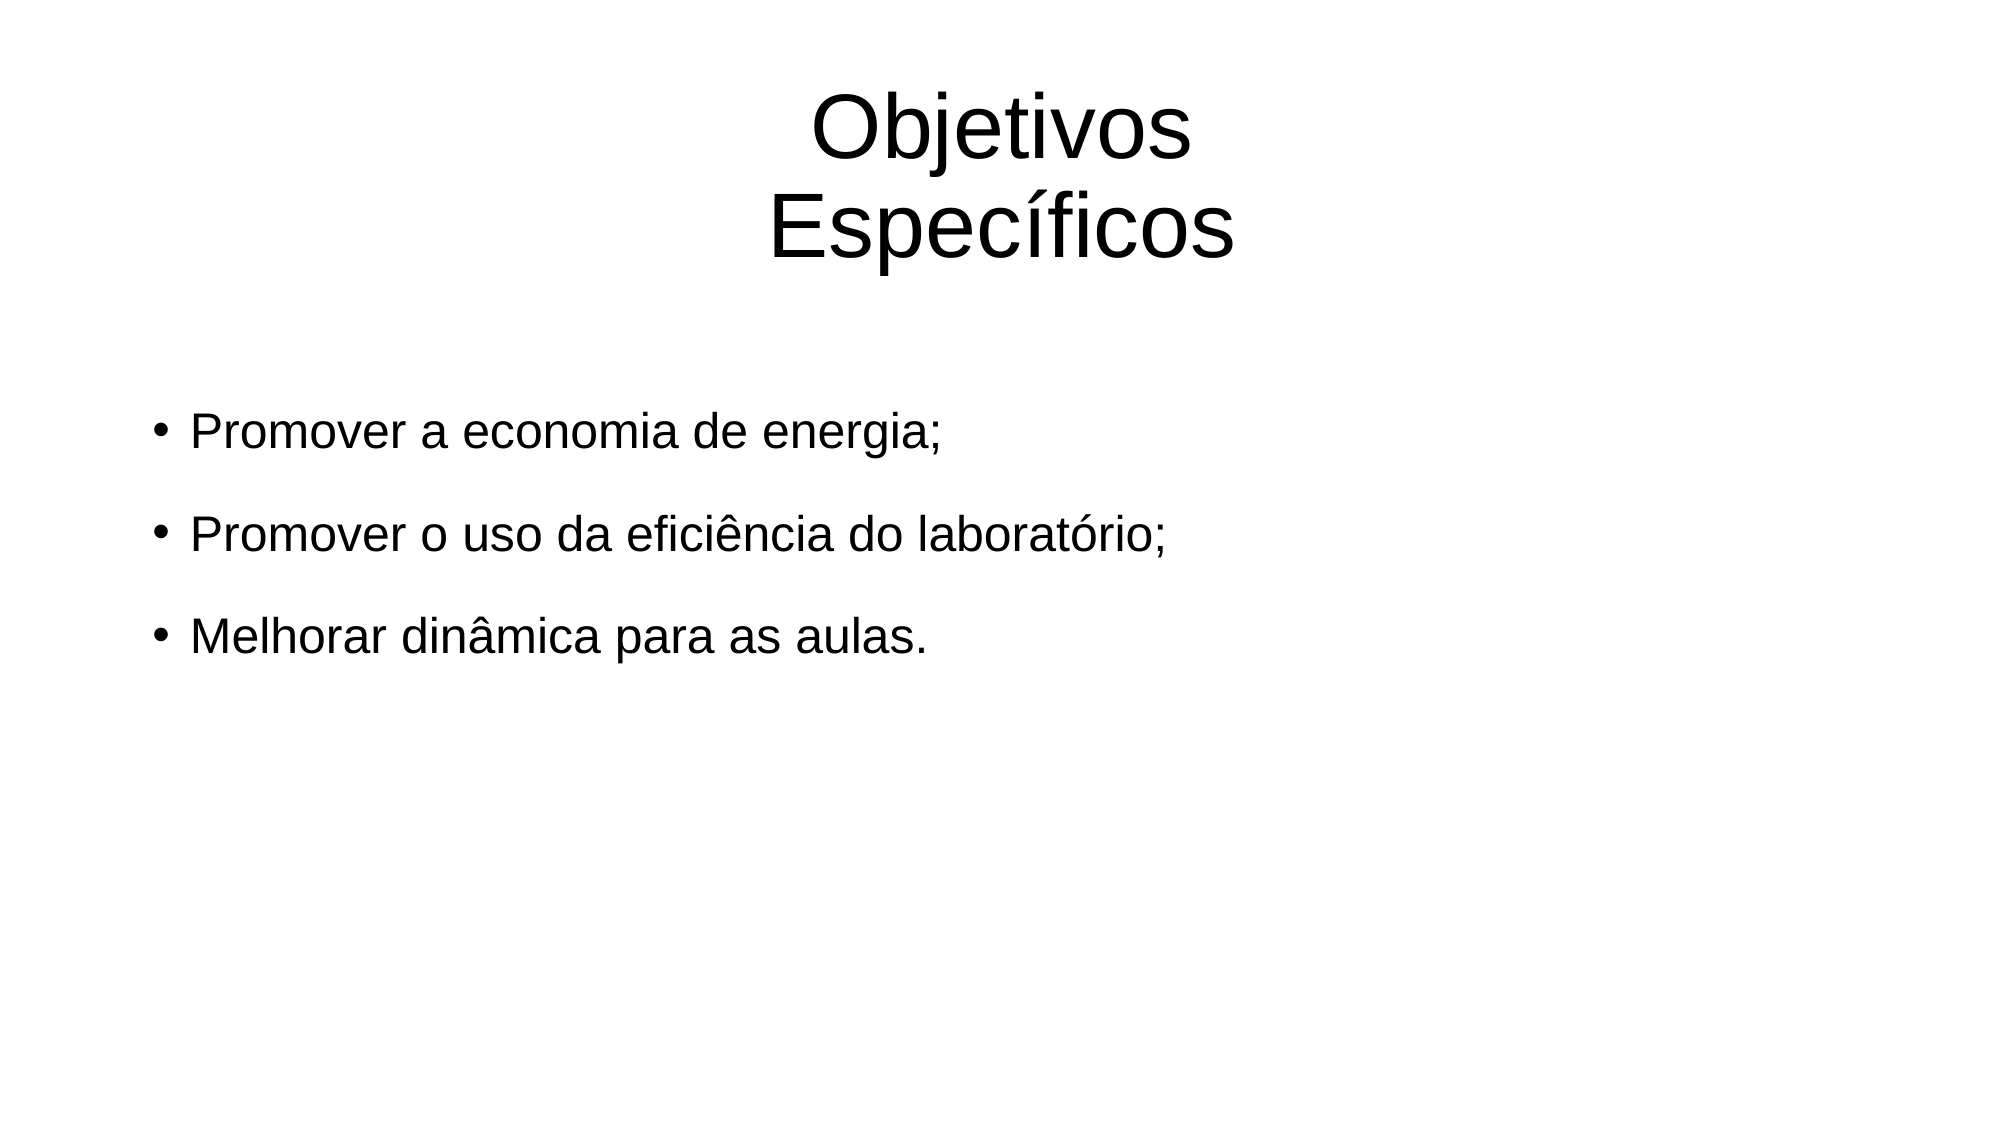

# Objetivos Específicos
Promover a economia de energia;
Promover o uso da eficiência do laboratório;
Melhorar dinâmica para as aulas.